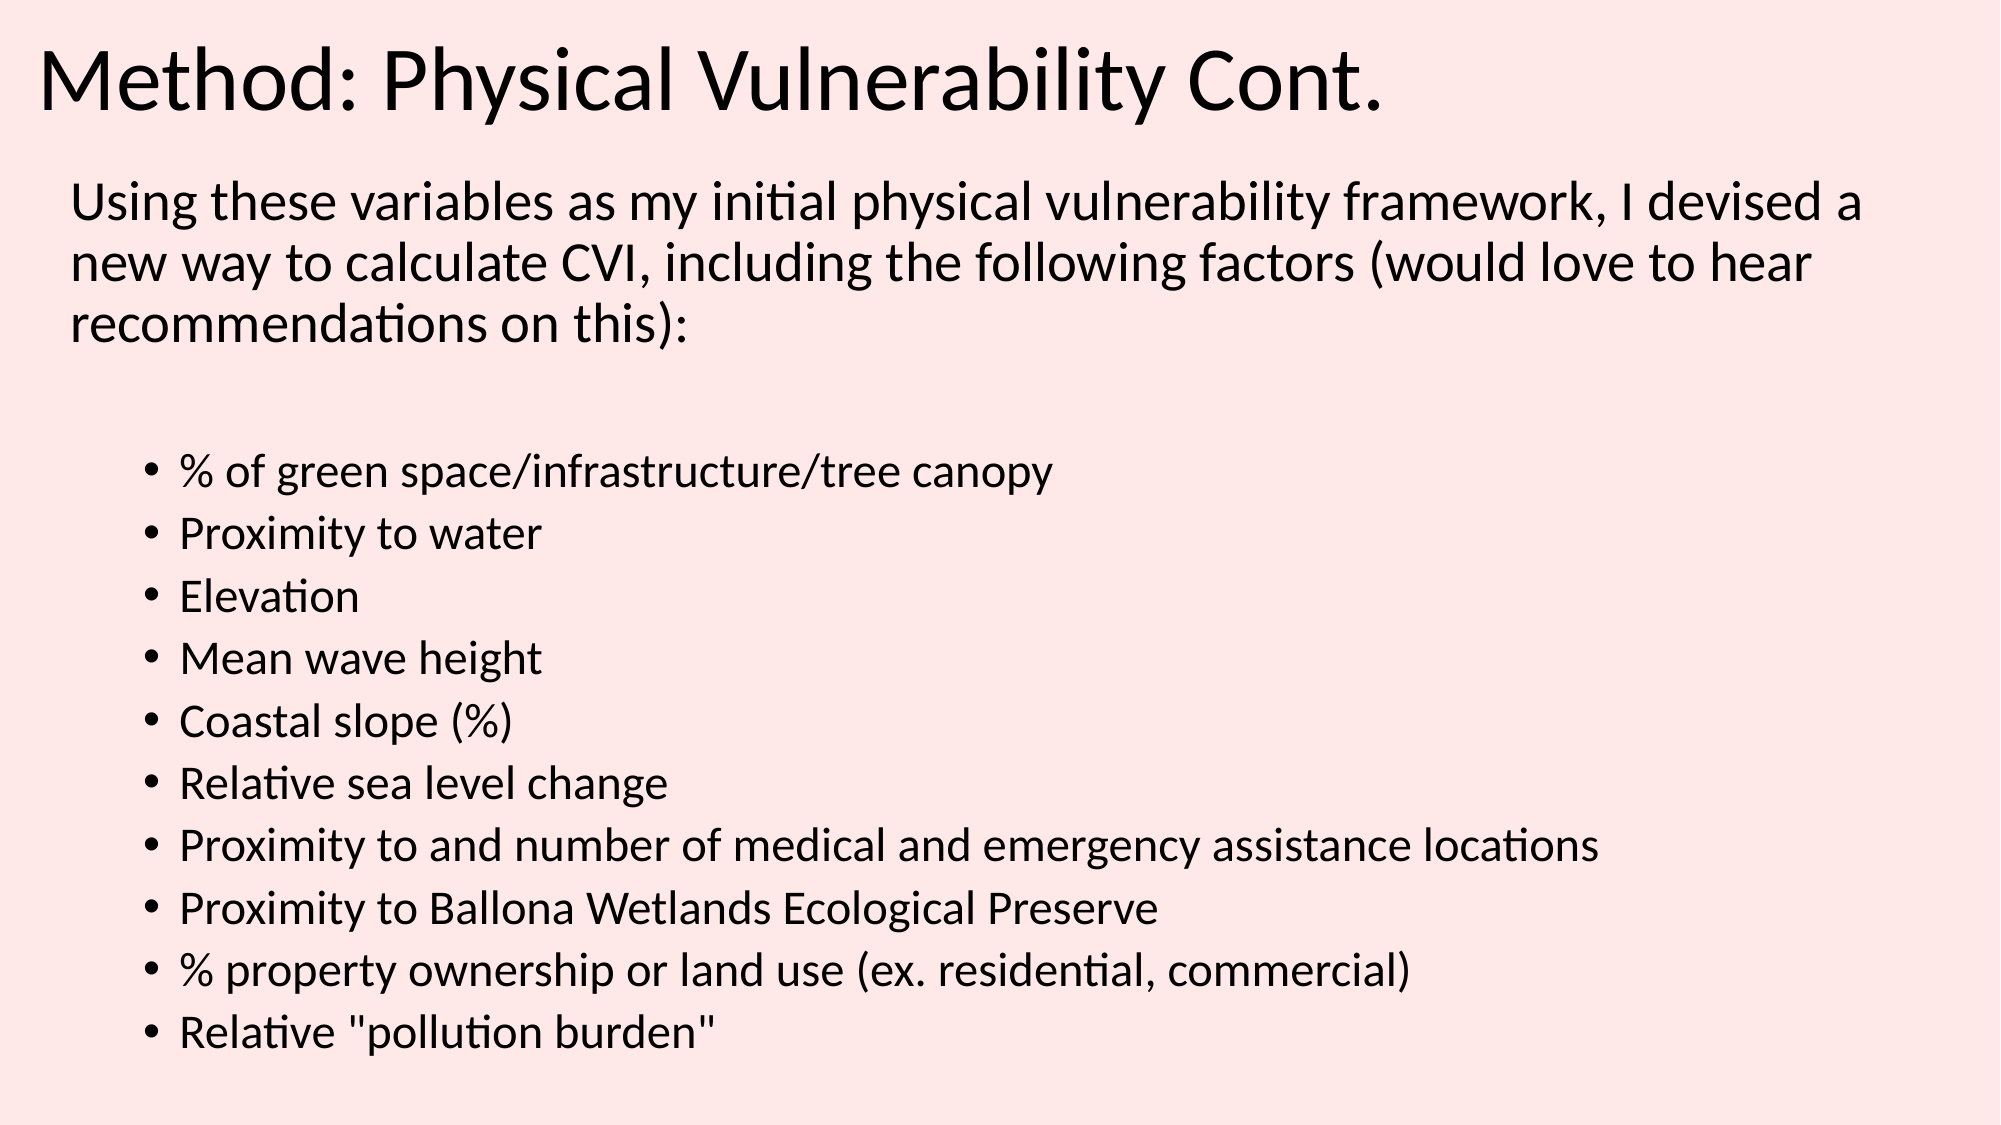

# Method: Physical Vulnerability Cont.
Using these variables as my initial physical vulnerability framework, I devised a new way to calculate CVI, including the following factors (would love to hear recommendations on this):

% of green space/infrastructure/tree canopy
Proximity to water
Elevation
Mean wave height
Coastal slope (%)
Relative sea level change
Proximity to and number of medical and emergency assistance locations
Proximity to Ballona Wetlands Ecological Preserve
% property ownership or land use (ex. residential, commercial)
Relative "pollution burden"